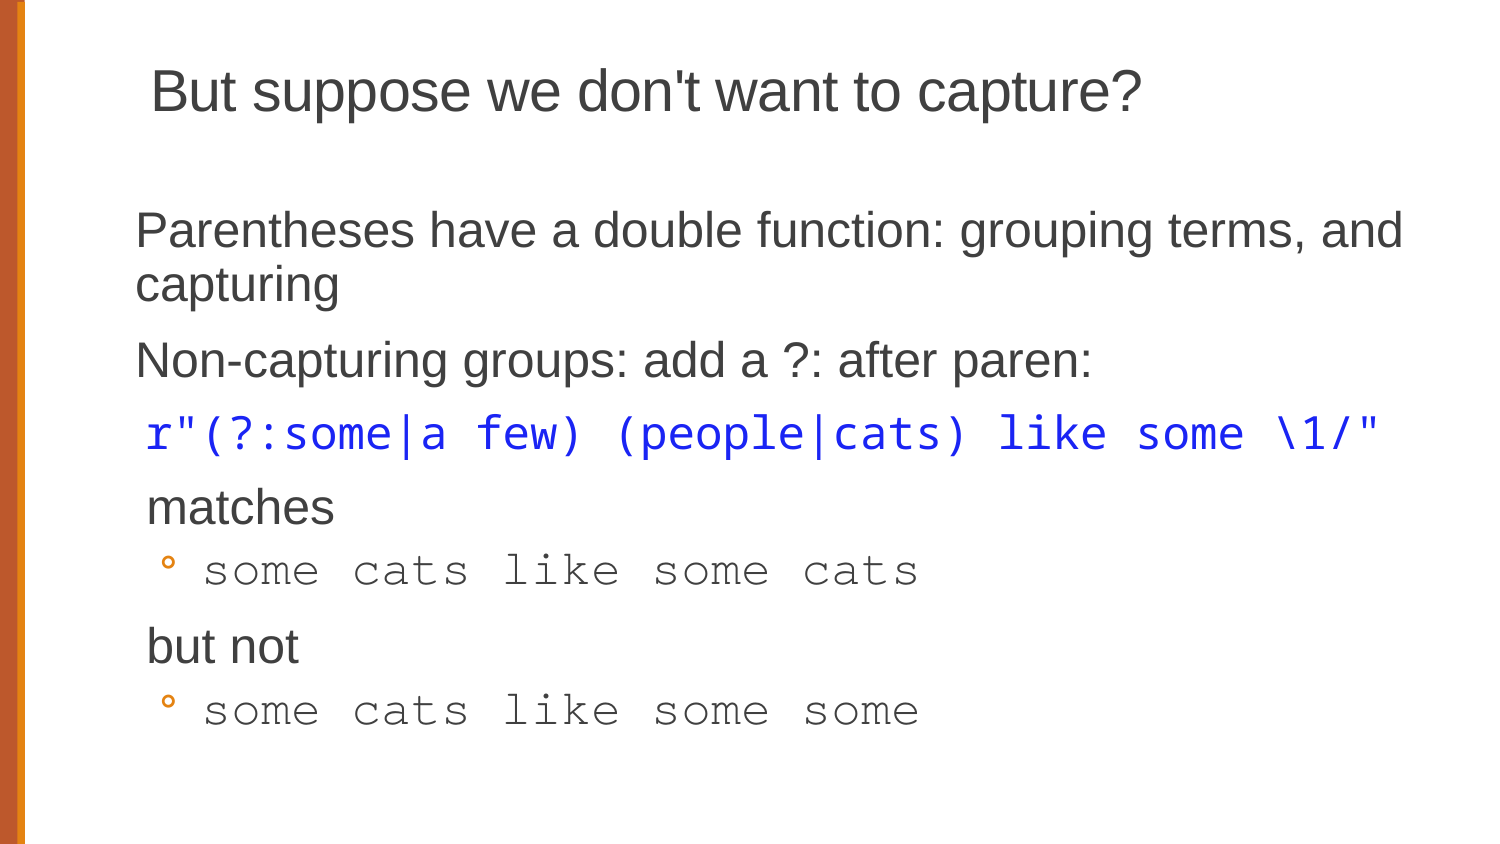

# But suppose we don't want to capture?
Parentheses have a double function: grouping terms, and capturing
Non-capturing groups: add a ?: after paren:
r"(?:some|a few) (people|cats) like some \1/"
matches
some cats like some cats
but not
some cats like some some